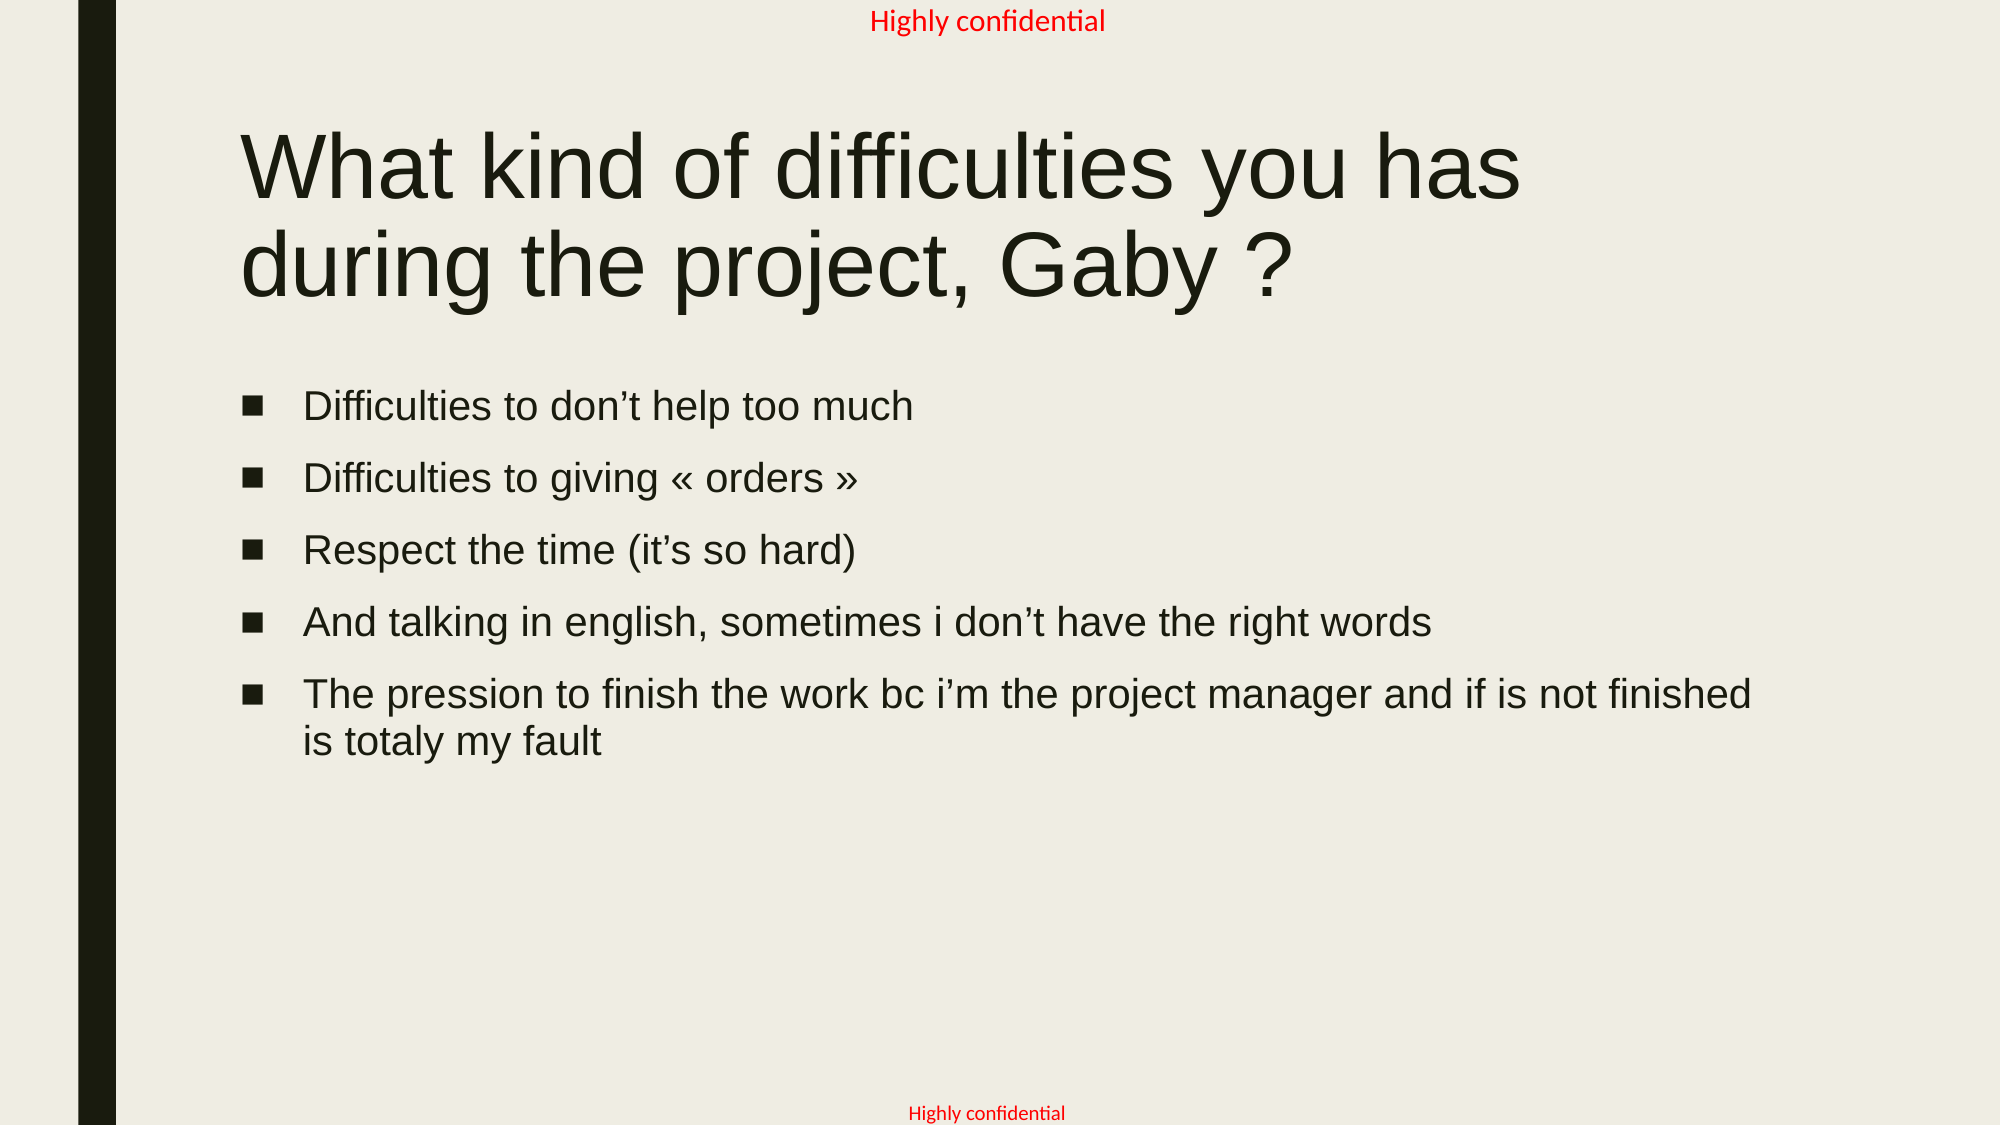

# What kind of difficulties you has during the project, Gaby ?
Difficulties to don’t help too much
Difficulties to giving « orders »
Respect the time (it’s so hard)
And talking in english, sometimes i don’t have the right words
The pression to finish the work bc i’m the project manager and if is not finished is totaly my fault